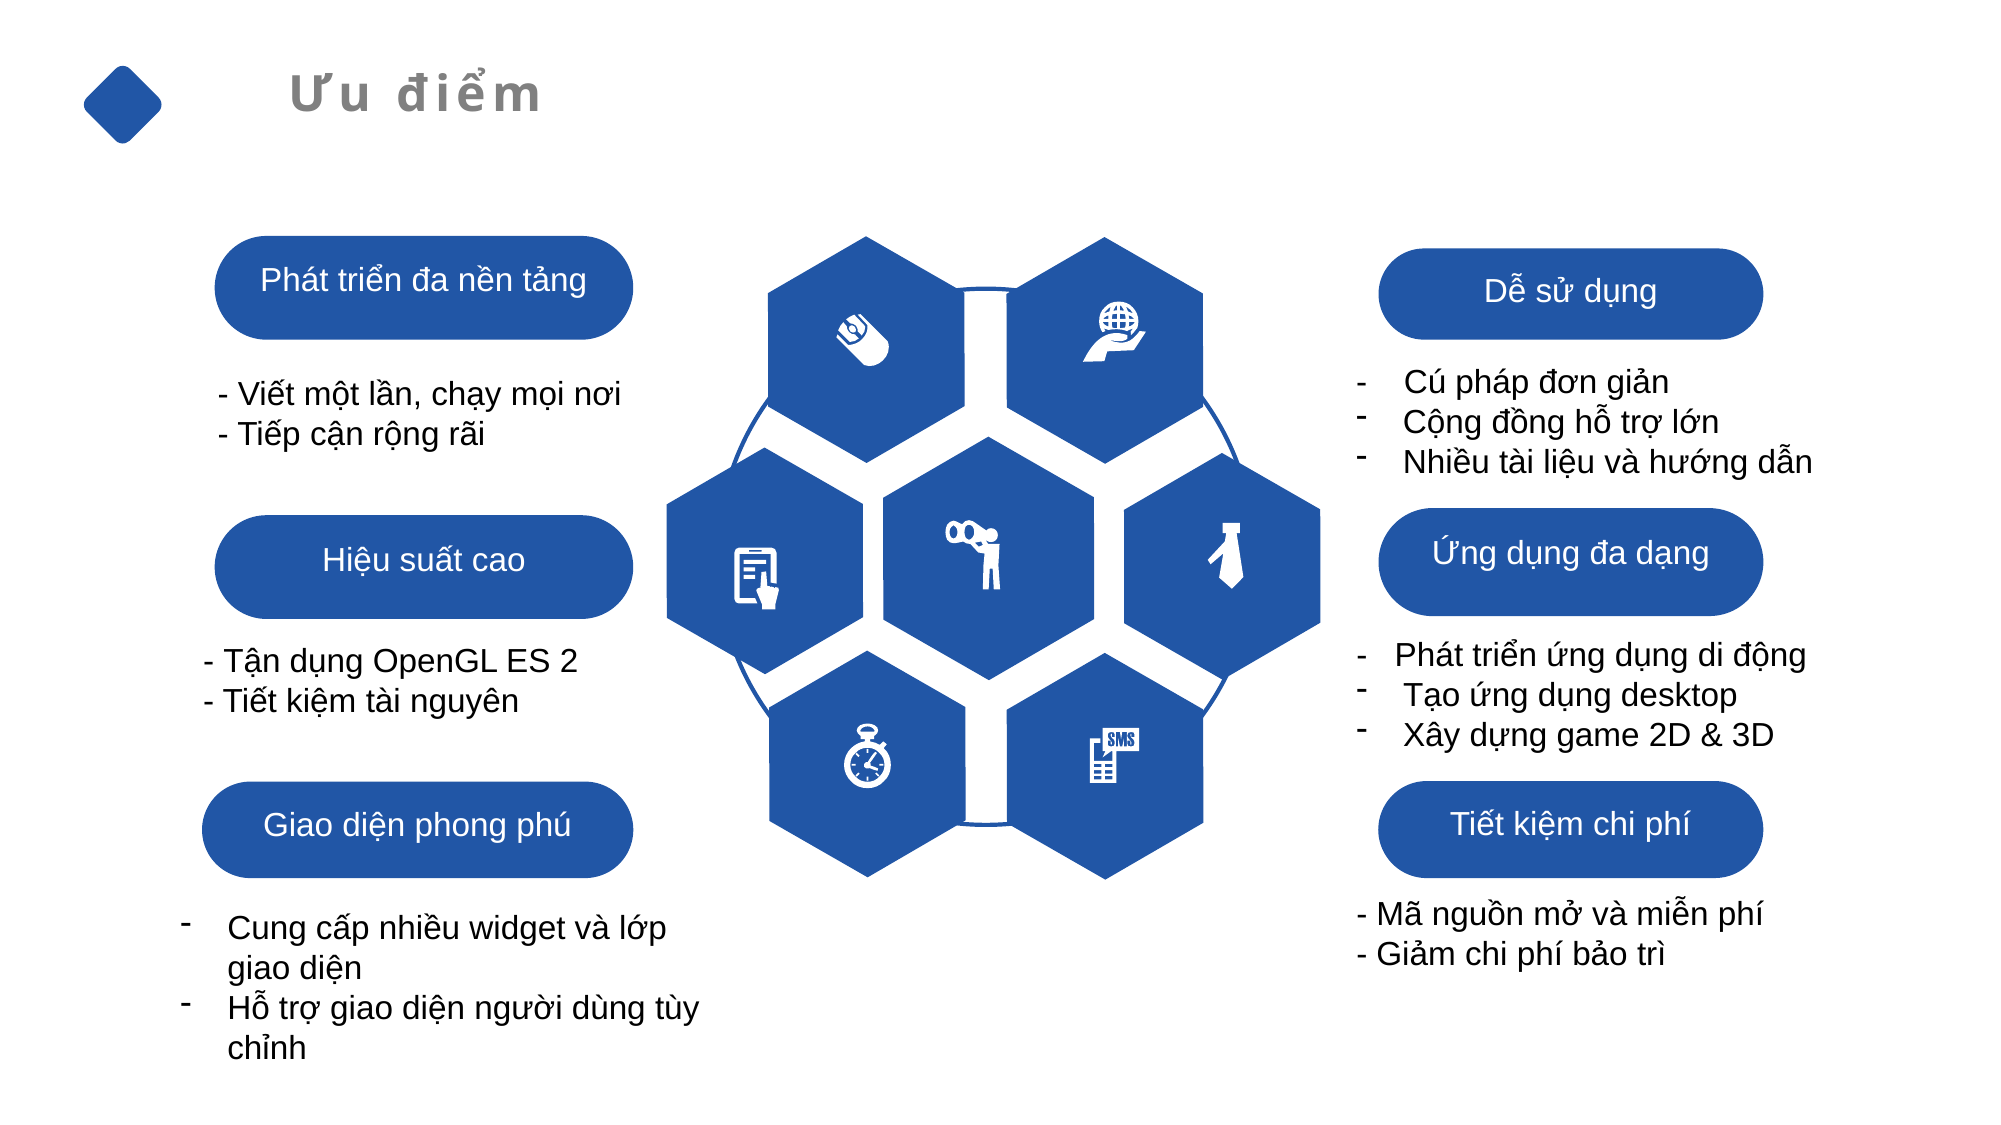

Ưu điểm

Phát triển đa nền tảng
Dễ sử dụng
Ứng dụng đa dạng
Hiệu suất cao
Tiết kiệm chi phí
Giao diện phong phú

-    Cú pháp đơn giản
Cộng đồng hỗ trợ lớn
Nhiều tài liệu và hướng dẫn
- Viết một lần, chạy mọi nơi
- Tiếp cận rộng rãi

-   Phát triển ứng dụng di động
Tạo ứng dụng desktop
Xây dựng game 2D & 3D
- Tận dụng OpenGL ES 2
- Tiết kiệm tài nguyên

- Mã nguồn mở và miễn phí
- Giảm chi phí bảo trì
Cung cấp nhiều widget và lớp giao diện
Hỗ trợ giao diện người dùng tùy chỉnh